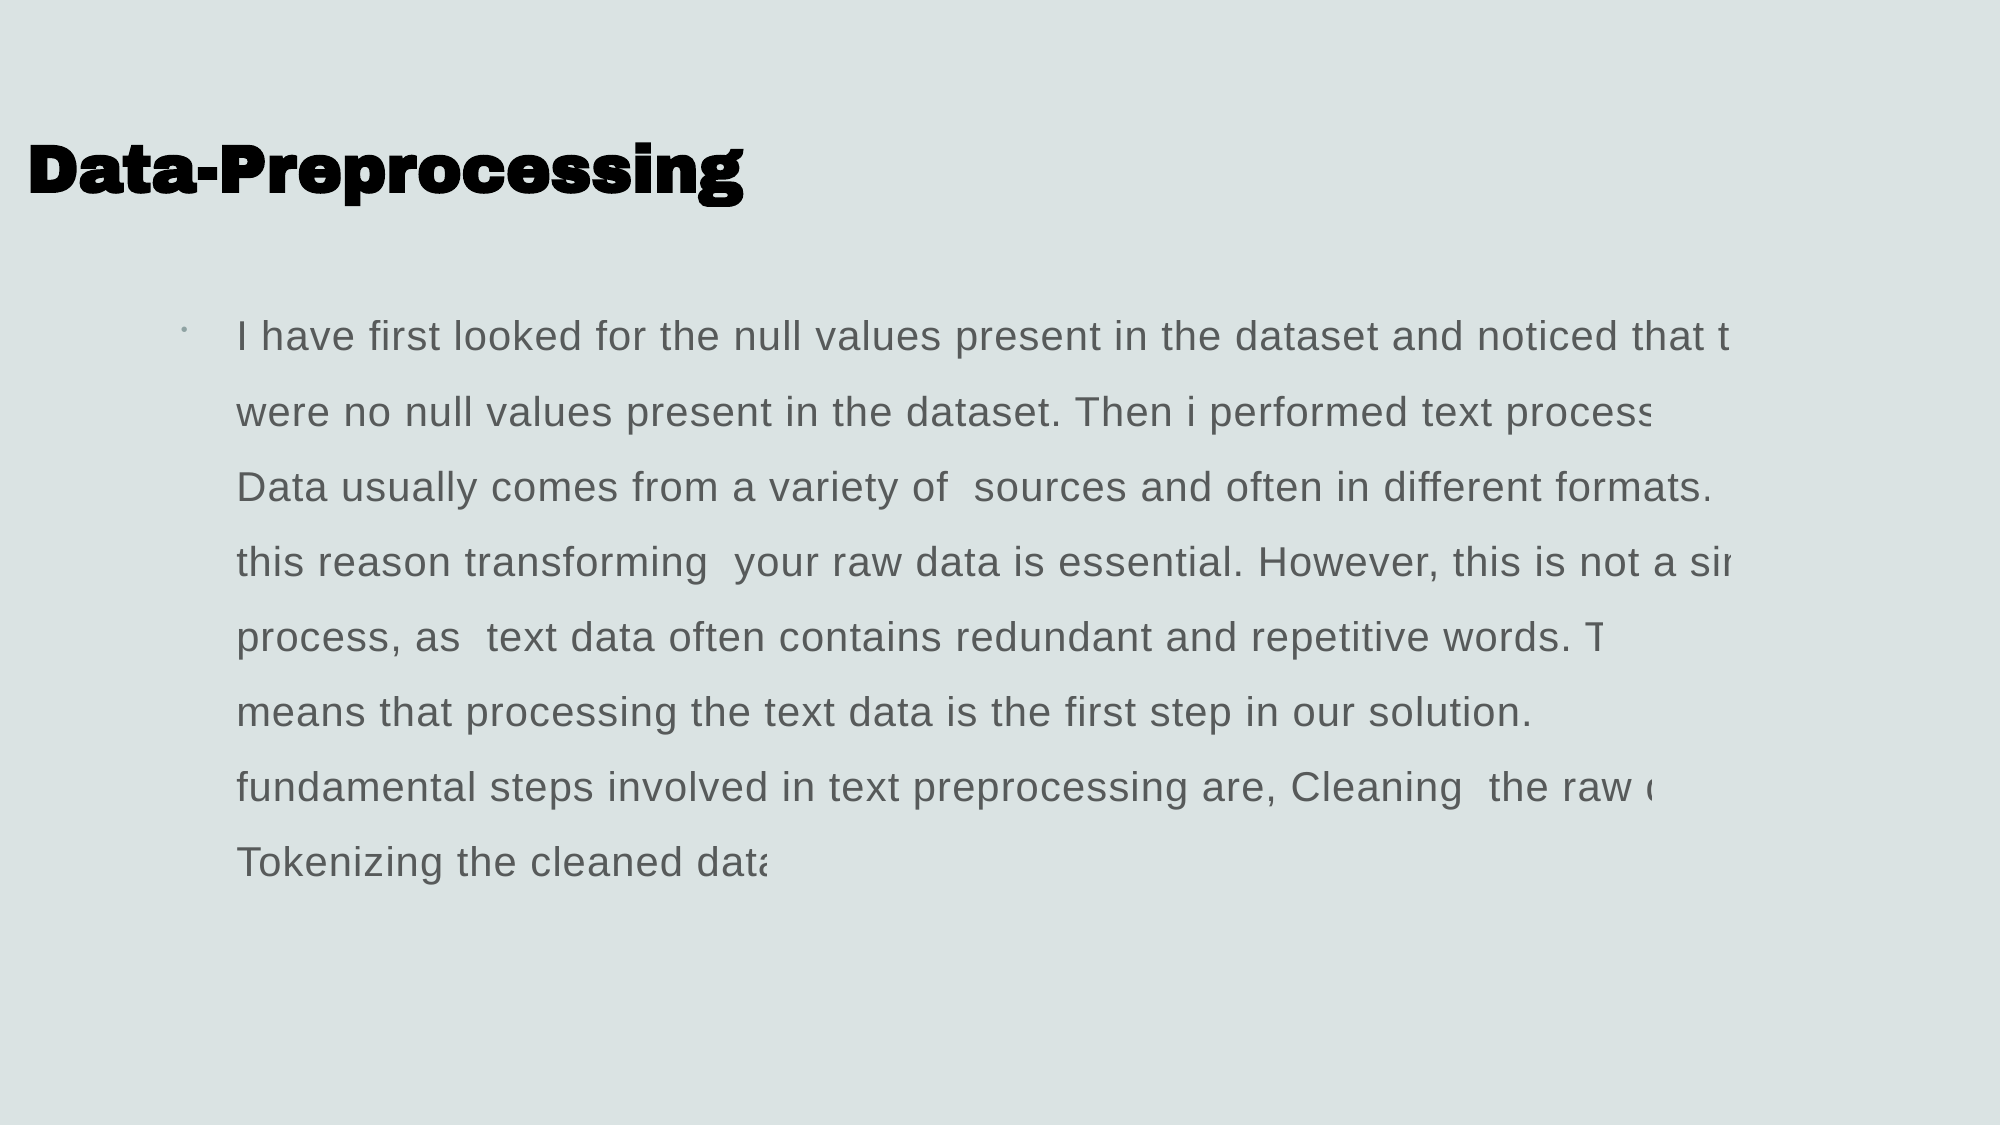

# Data-Preprocessing

I have first looked for the null values present in the dataset and noticed that there were no null values present in the dataset. Then i performed text processing. Data usually comes from a variety of  sources and often in different formats. For this reason transforming  your raw data is essential. However, this is not a simple process, as  text data often contains redundant and repetitive words. This  means that processing the text data is the first step in our solution.  The fundamental steps involved in text preprocessing are, Cleaning  the raw data Tokenizing the cleaned data.